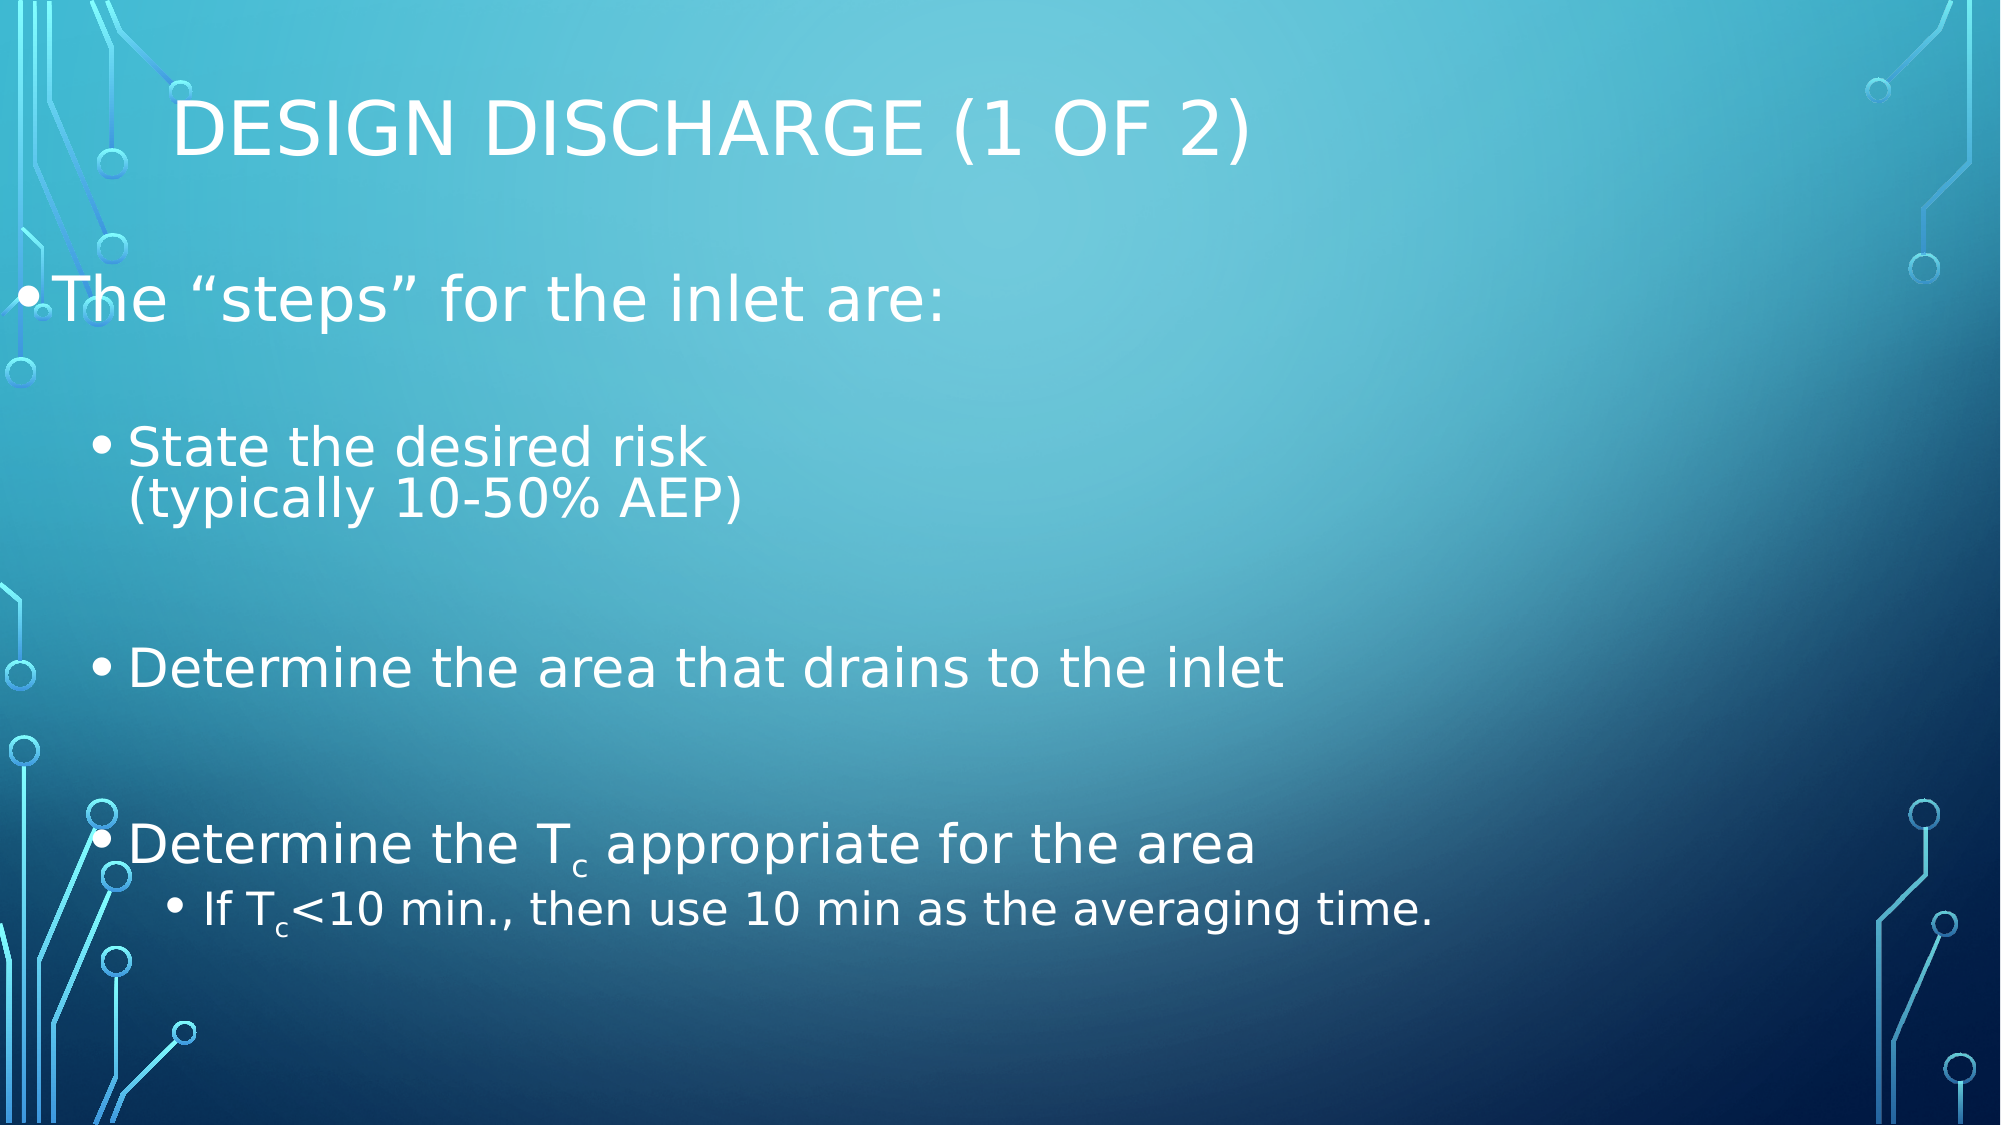

# Design discharge (1 of 2)
The “steps” for the inlet are:

State the desired risk
(typically 10-50% AEP)

Determine the area that drains to the inlet

Determine the Tc appropriate for the area
If Tc<10 min., then use 10 min as the averaging time.